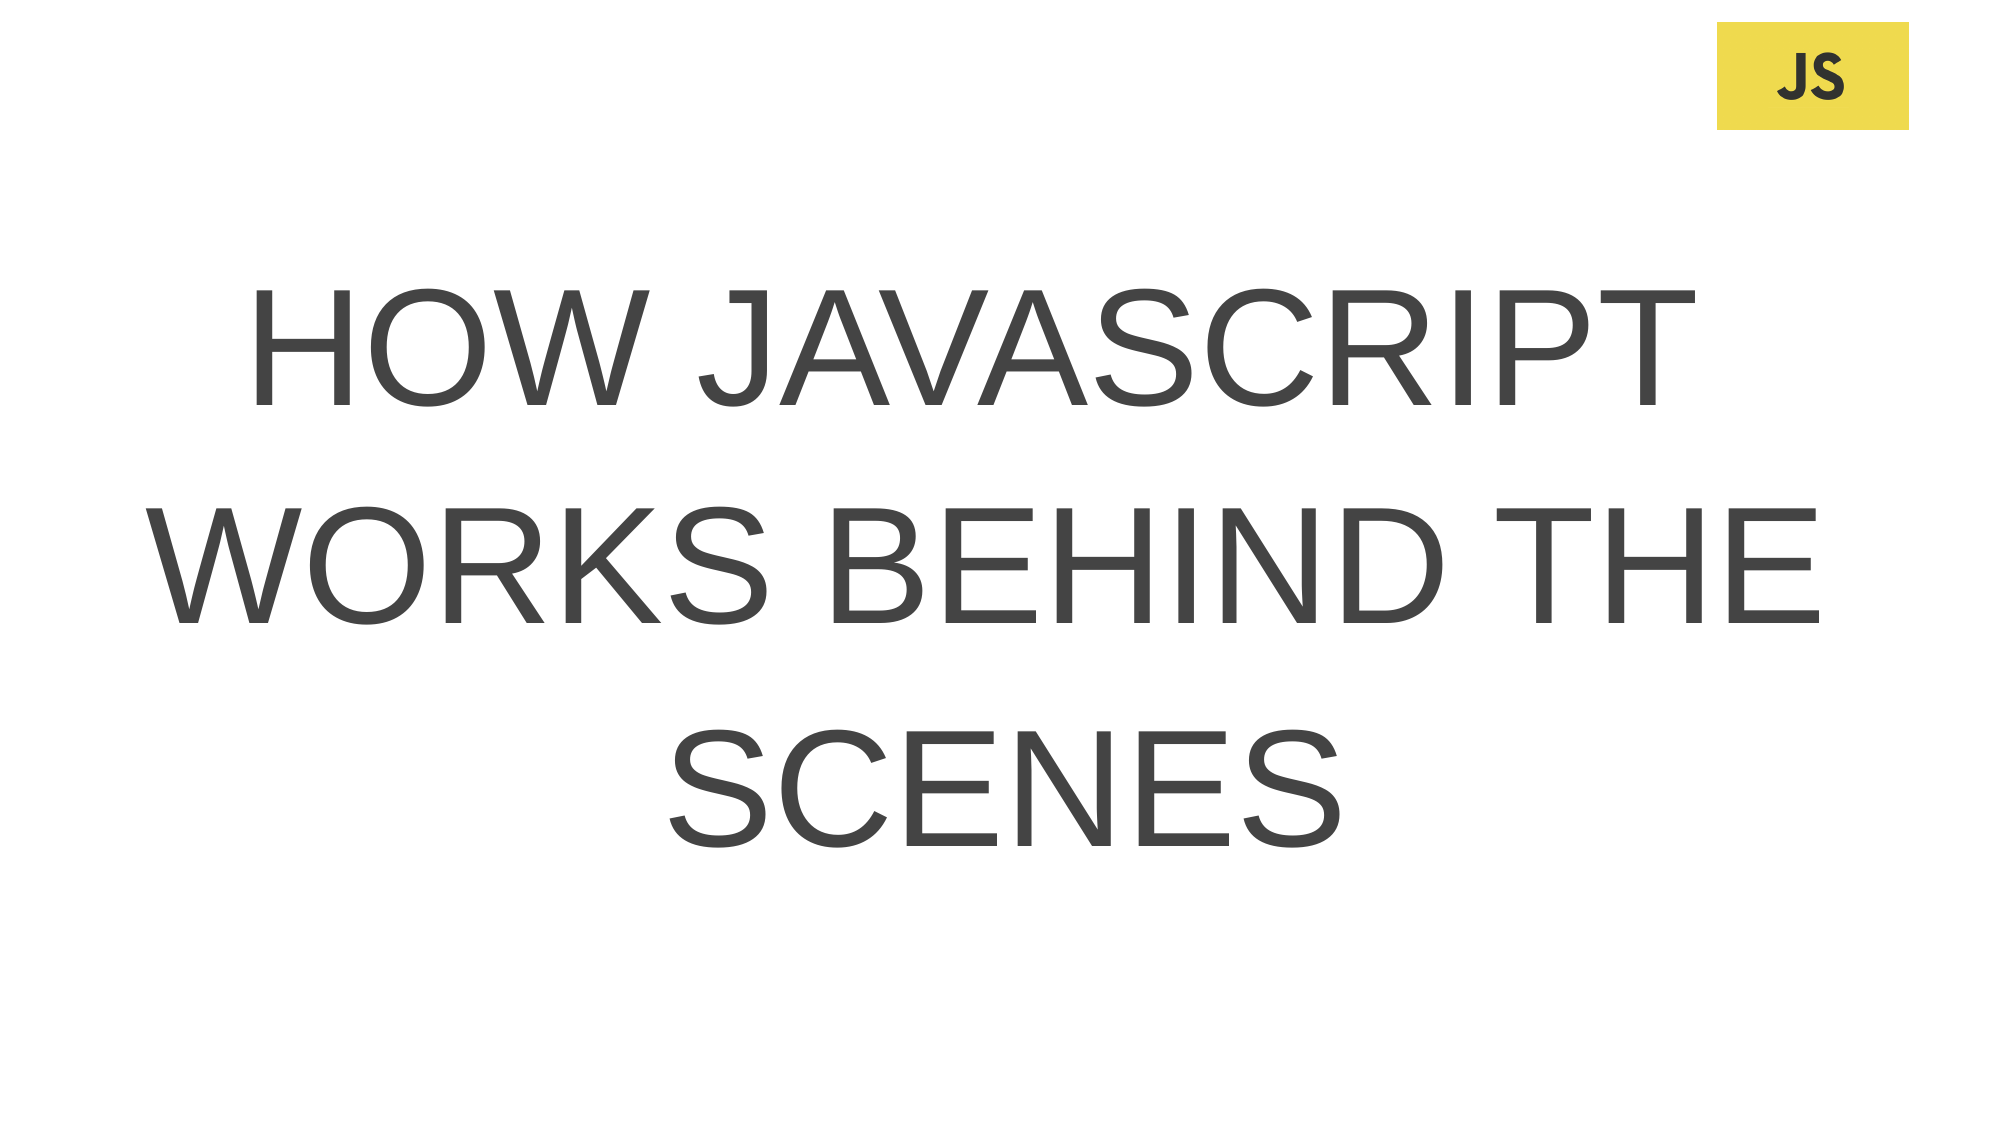

# HOW JAVASCRIPT WORKS BEHIND THE
SCENES